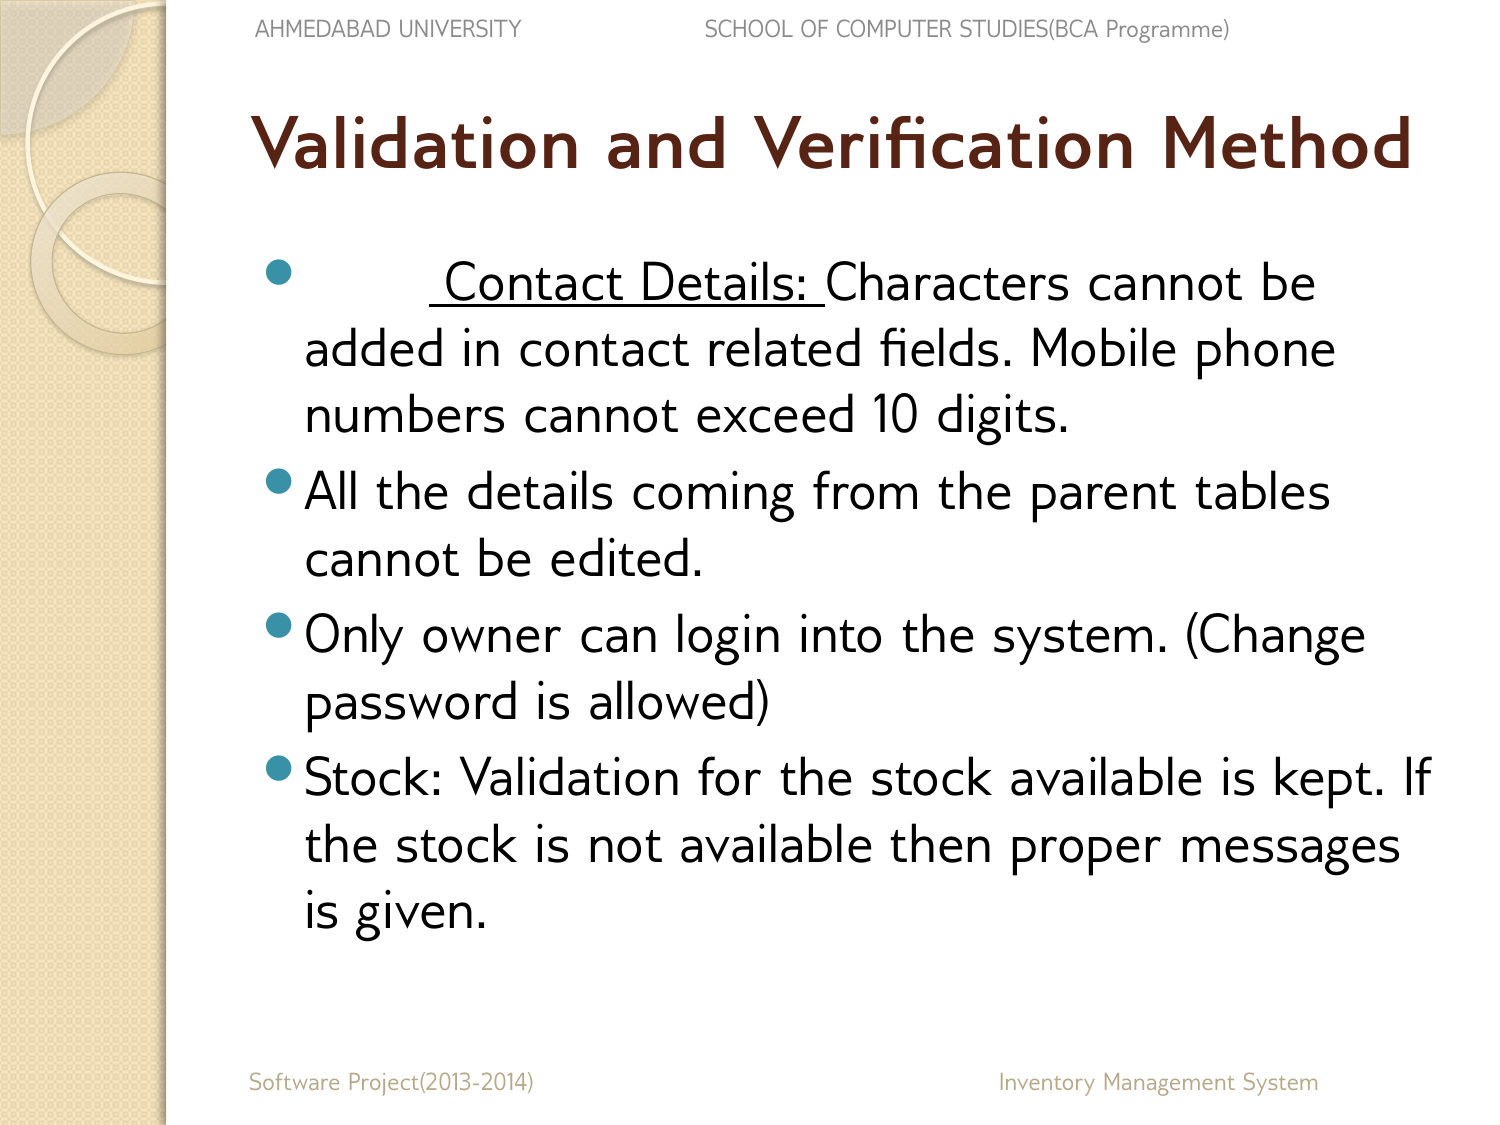

AHMEDABAD UNIVERSITY		SCHOOL OF COMPUTER STUDIES(BCA Programme)
# Validation and Verification Method
	 Contact Details: Characters cannot be added in contact related fields. Mobile phone numbers cannot exceed 10 digits.
All the details coming from the parent tables cannot be edited.
Only owner can login into the system. (Change password is allowed)
Stock: Validation for the stock available is kept. If the stock is not available then proper messages is given.

Software Project(2013-2014)				Inventory Management System